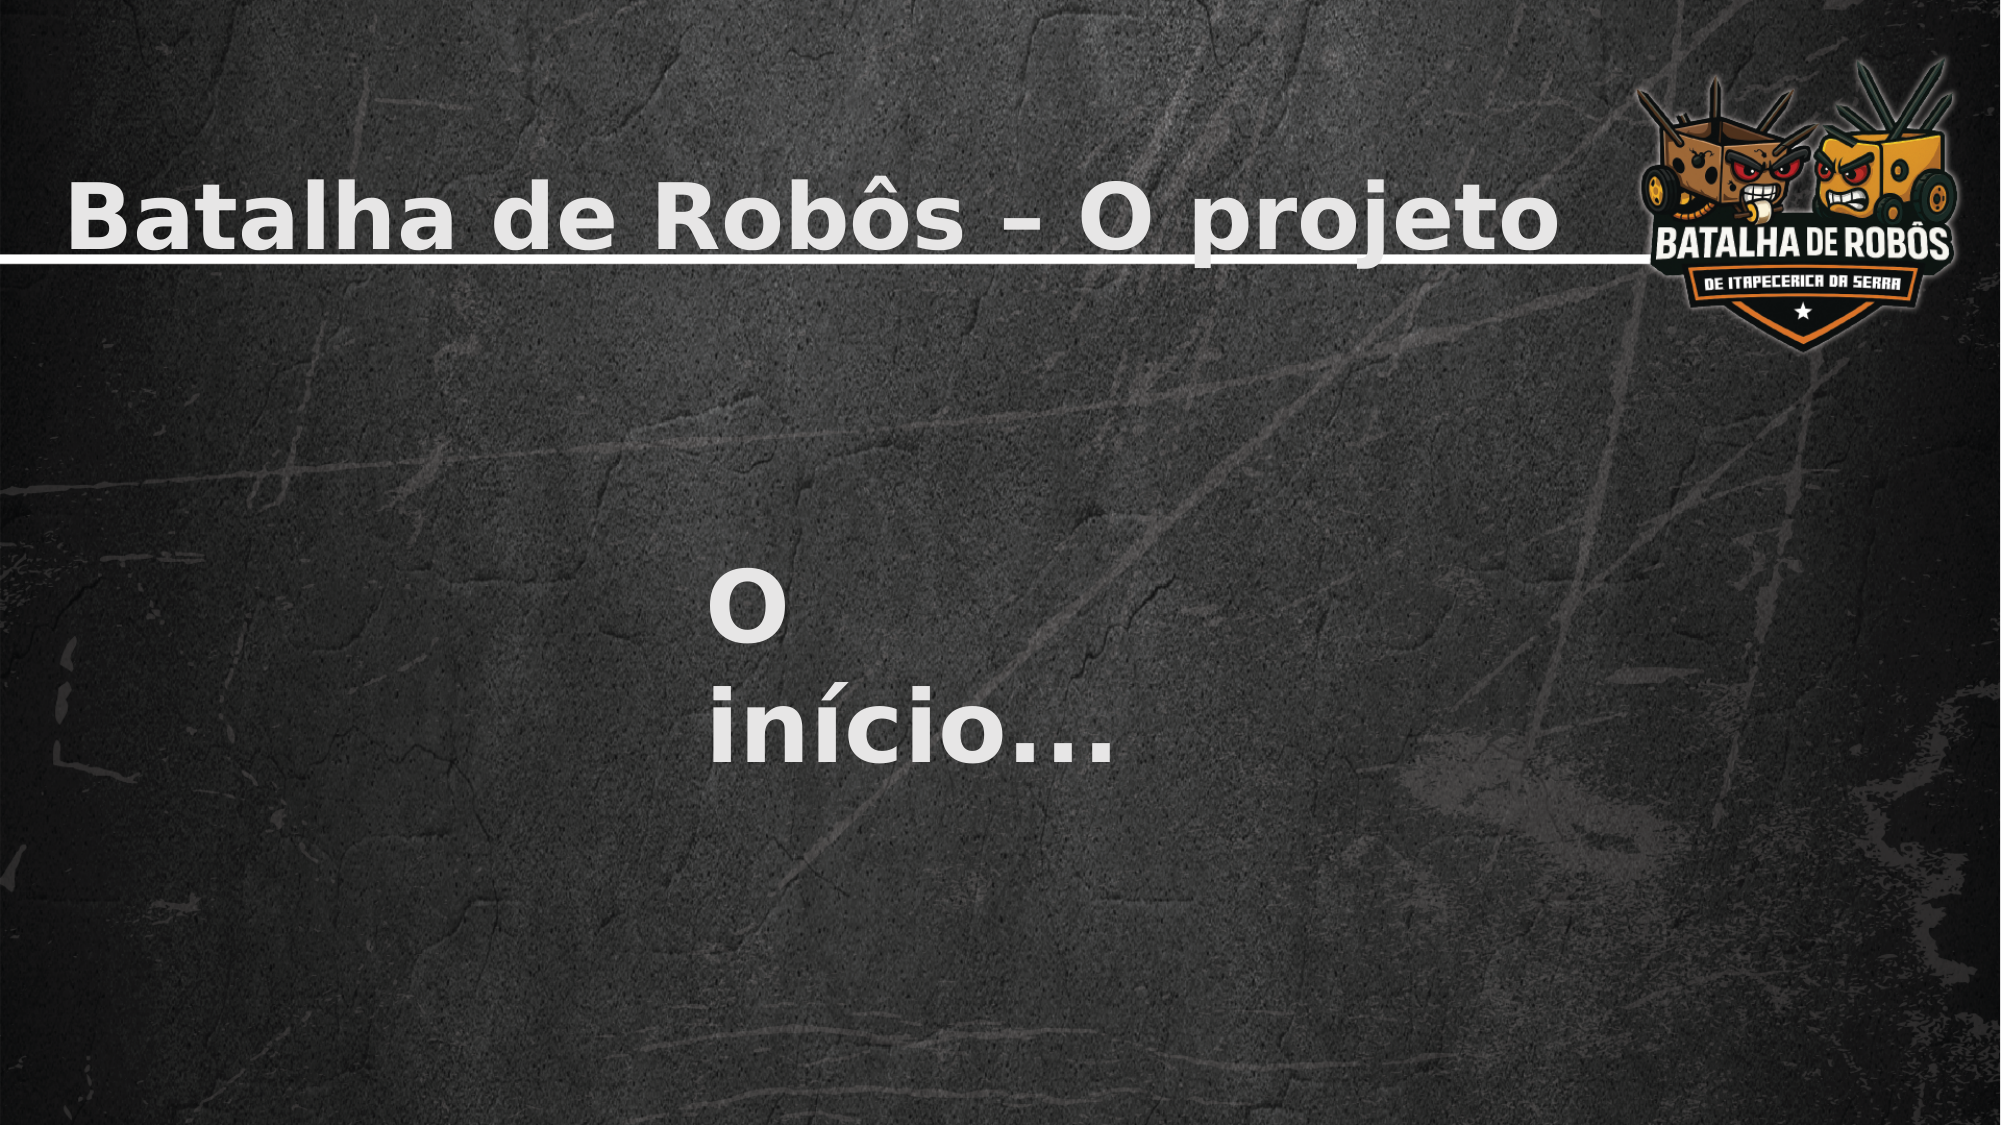

# Batalha de Robôs – O projeto

O início...